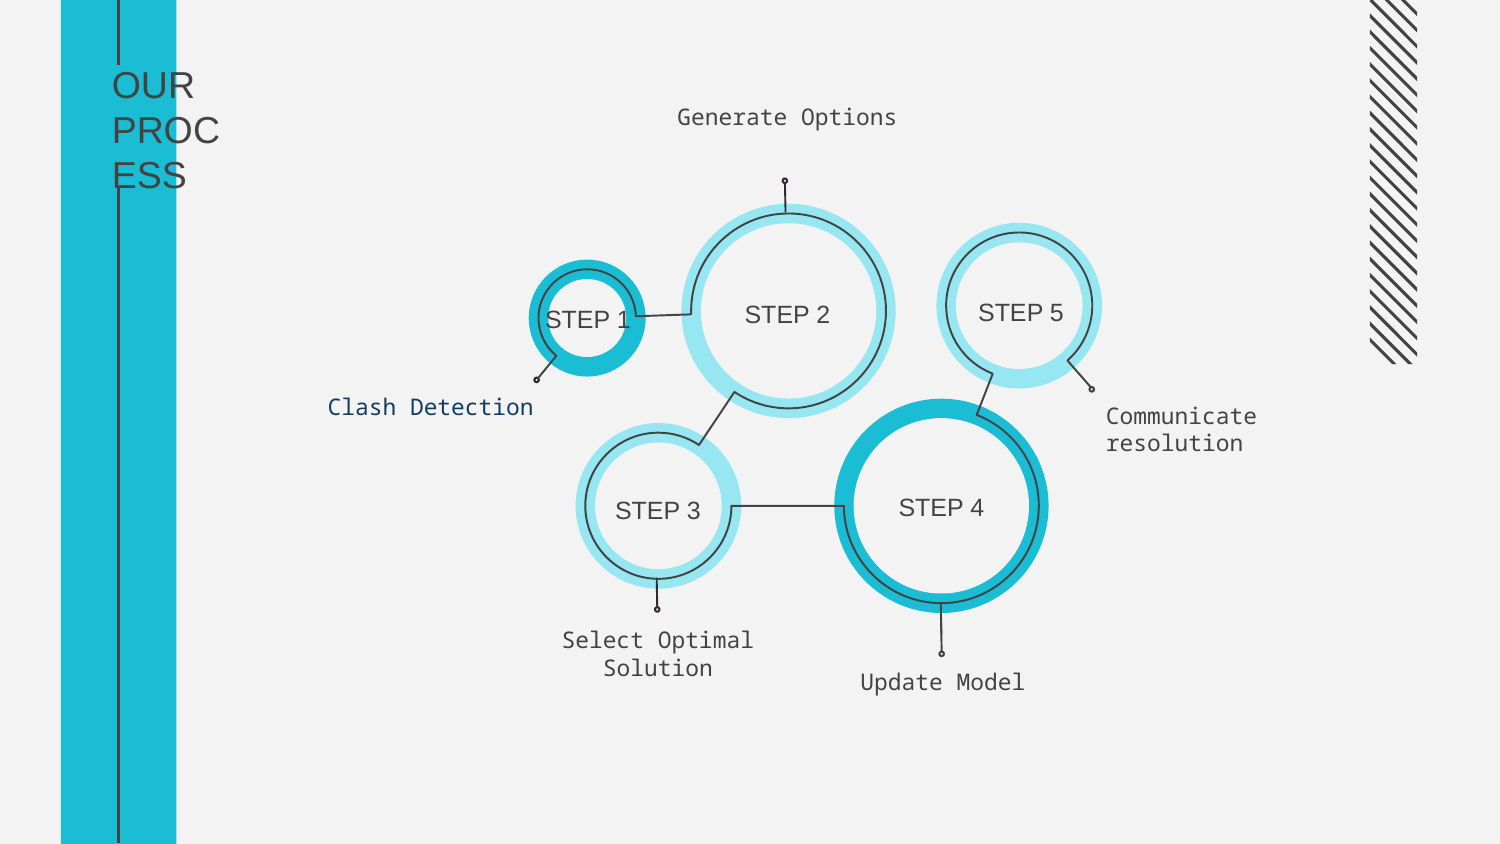

# OUR PROCESS
Generate Options

STEP 5
STEP 2
STEP 1
Clash Detection

Communicate resolution

STEP 4
STEP 3

Select Optimal Solution
Update Model